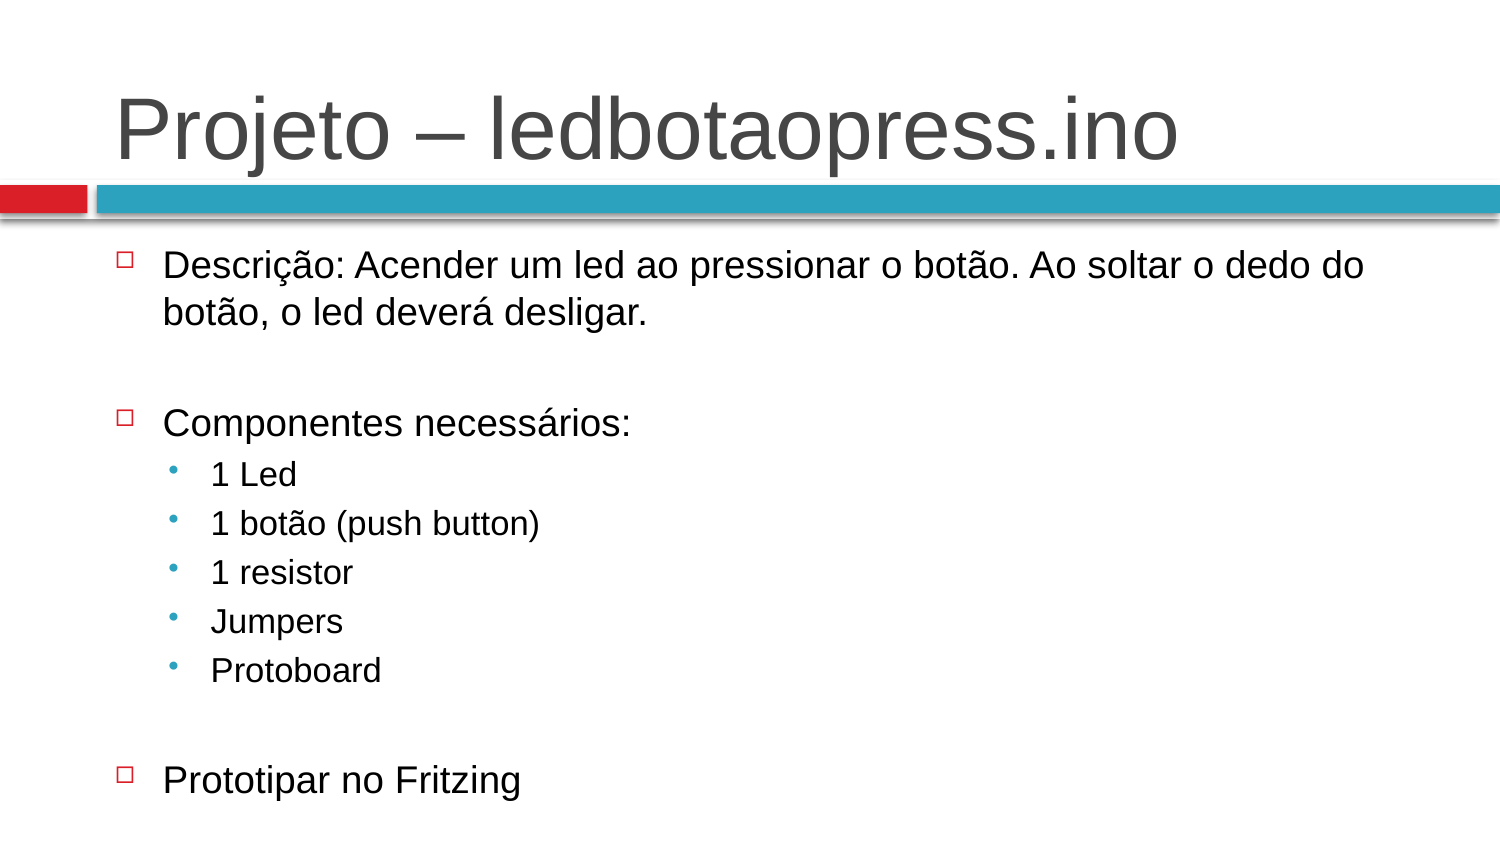

# Projeto – ledbotaopress.ino
Descrição: Acender um led ao pressionar o botão. Ao soltar o dedo do botão, o led deverá desligar.

Componentes necessários:
1 Led
1 botão (push button)
1 resistor
Jumpers
Protoboard

Prototipar no Fritzing